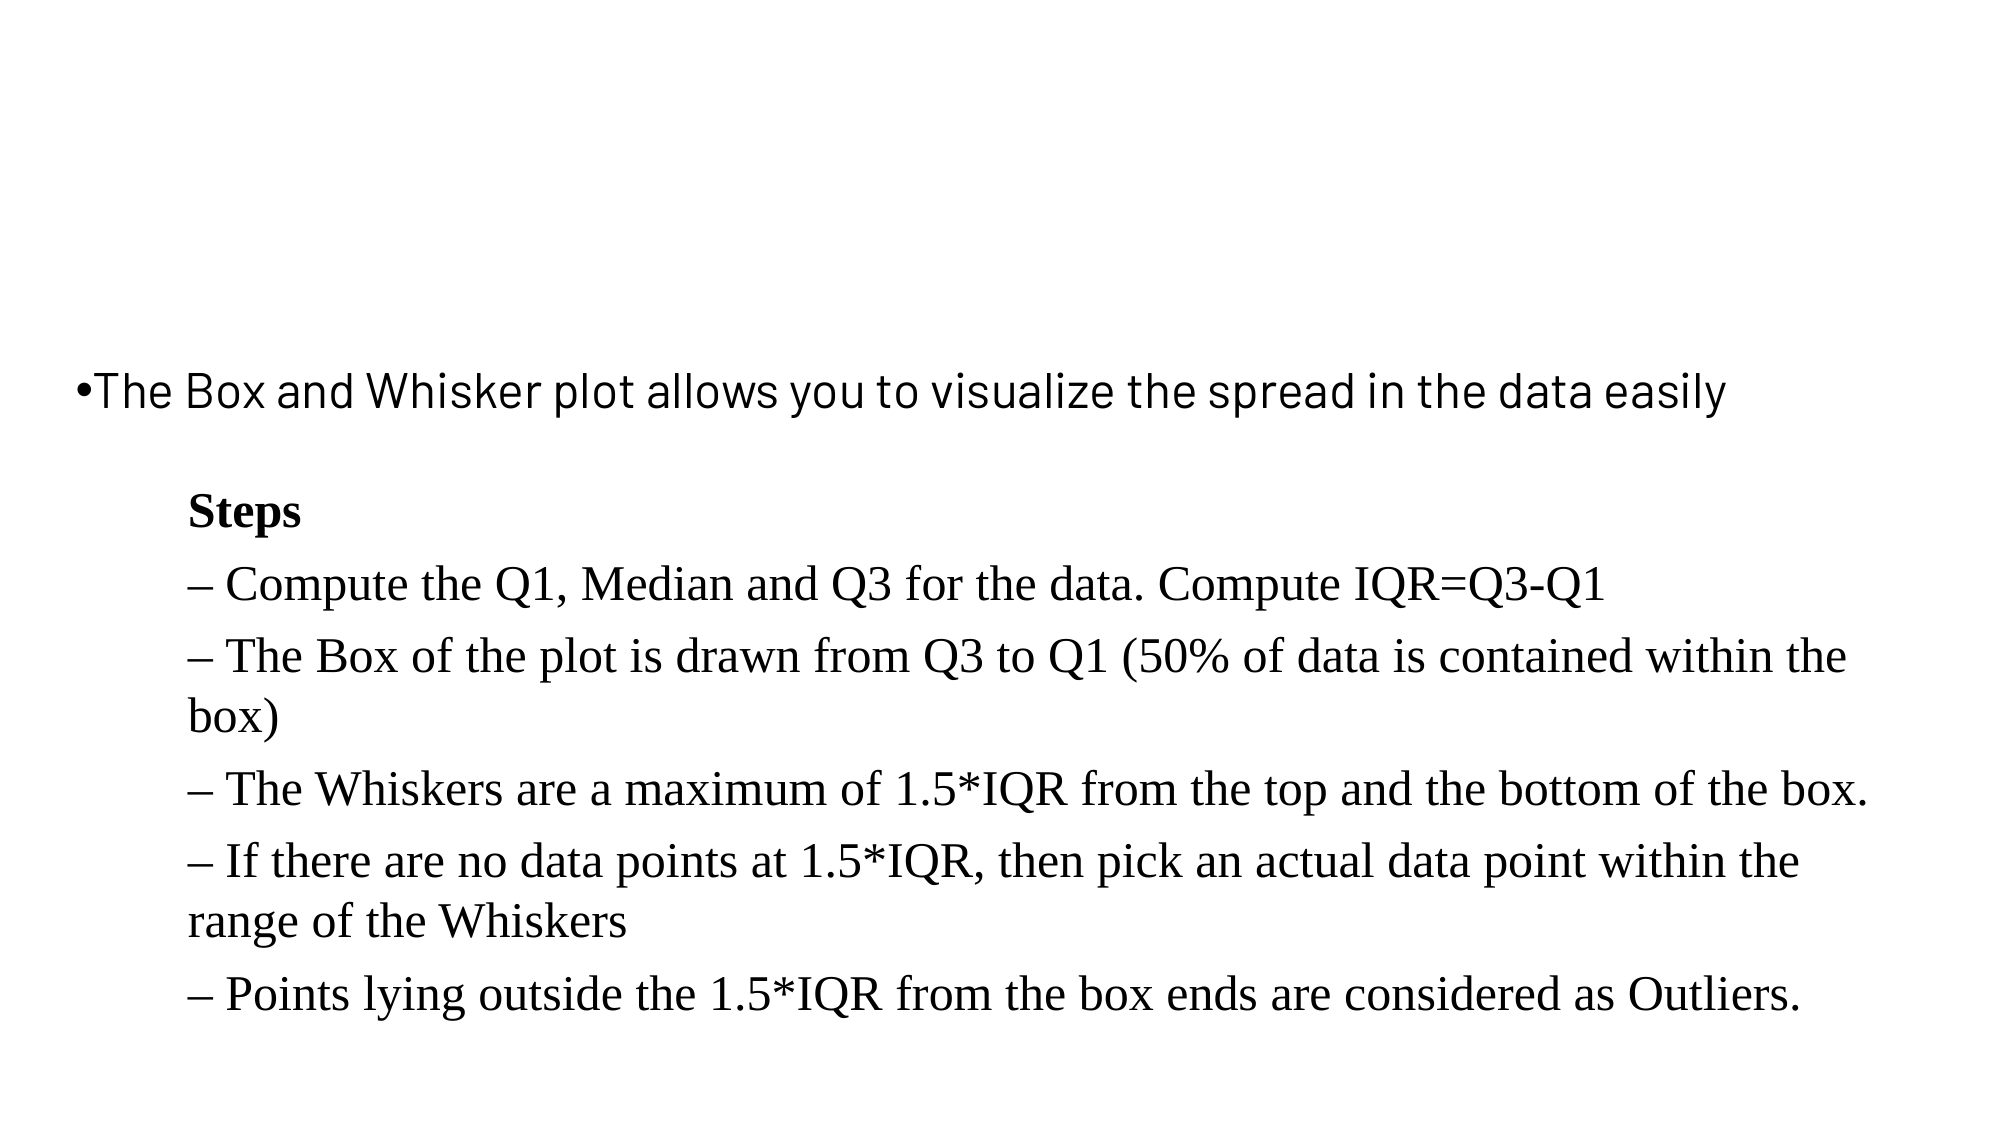

Box-Whisker Plot
The Box and Whisker plot allows you to visualize the spread in the data easily
Steps
– Compute the Q1, Median and Q3 for the data. Compute IQR=Q3-Q1
– The Box of the plot is drawn from Q3 to Q1 (50% of data is contained within the box)
– The Whiskers are a maximum of 1.5*IQR from the top and the bottom of the box.
– If there are no data points at 1.5*IQR, then pick an actual data point within the range of the Whiskers
– Points lying outside the 1.5*IQR from the box ends are considered as Outliers.